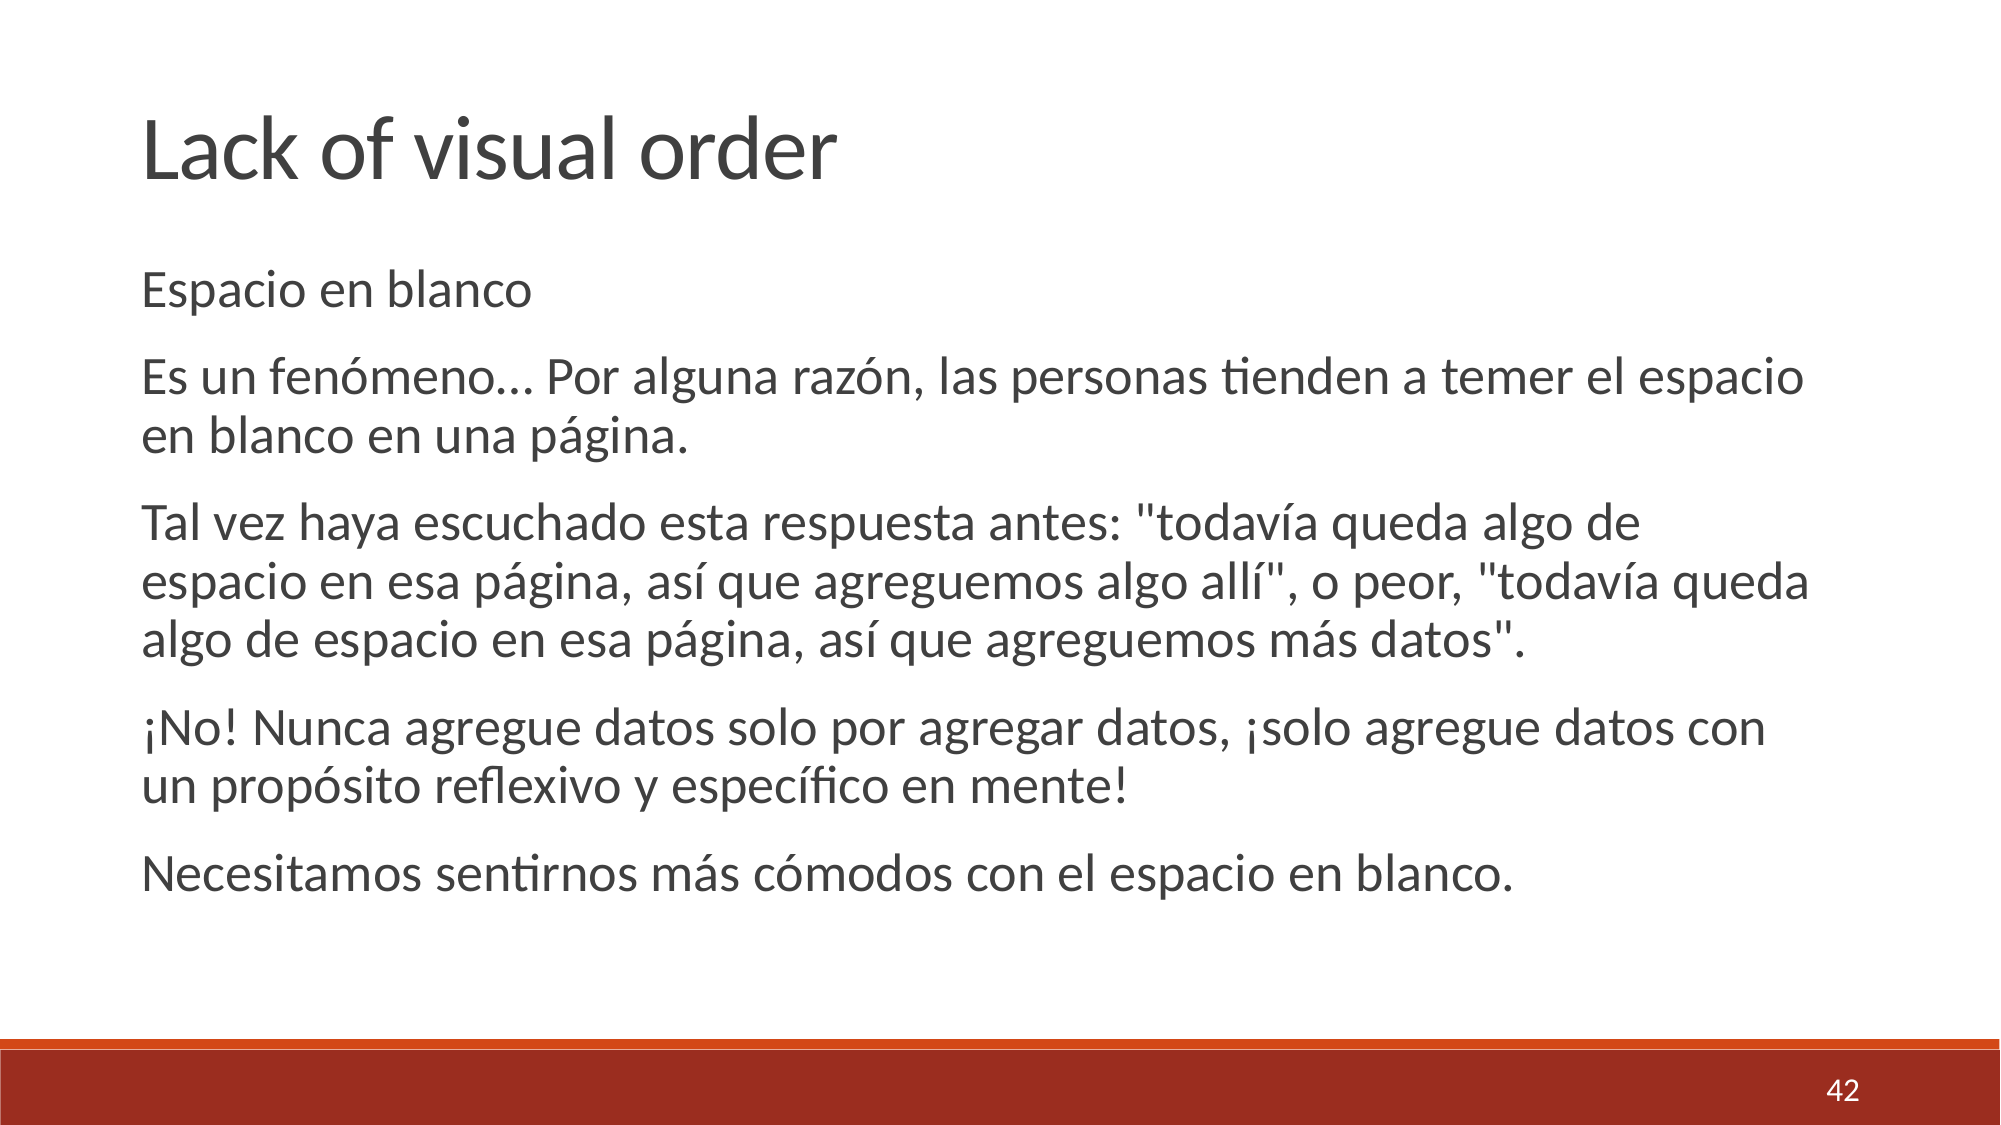

Lack of visual order
Espacio en blanco
Es un fenómeno… Por alguna razón, las personas tienden a temer el espacio en blanco en una página.
Tal vez haya escuchado esta respuesta antes: "todavía queda algo de espacio en esa página, así que agreguemos algo allí", o peor, "todavía queda algo de espacio en esa página, así que agreguemos más datos".
¡No! Nunca agregue datos solo por agregar datos, ¡solo agregue datos con un propósito reflexivo y específico en mente!
Necesitamos sentirnos más cómodos con el espacio en blanco.
42